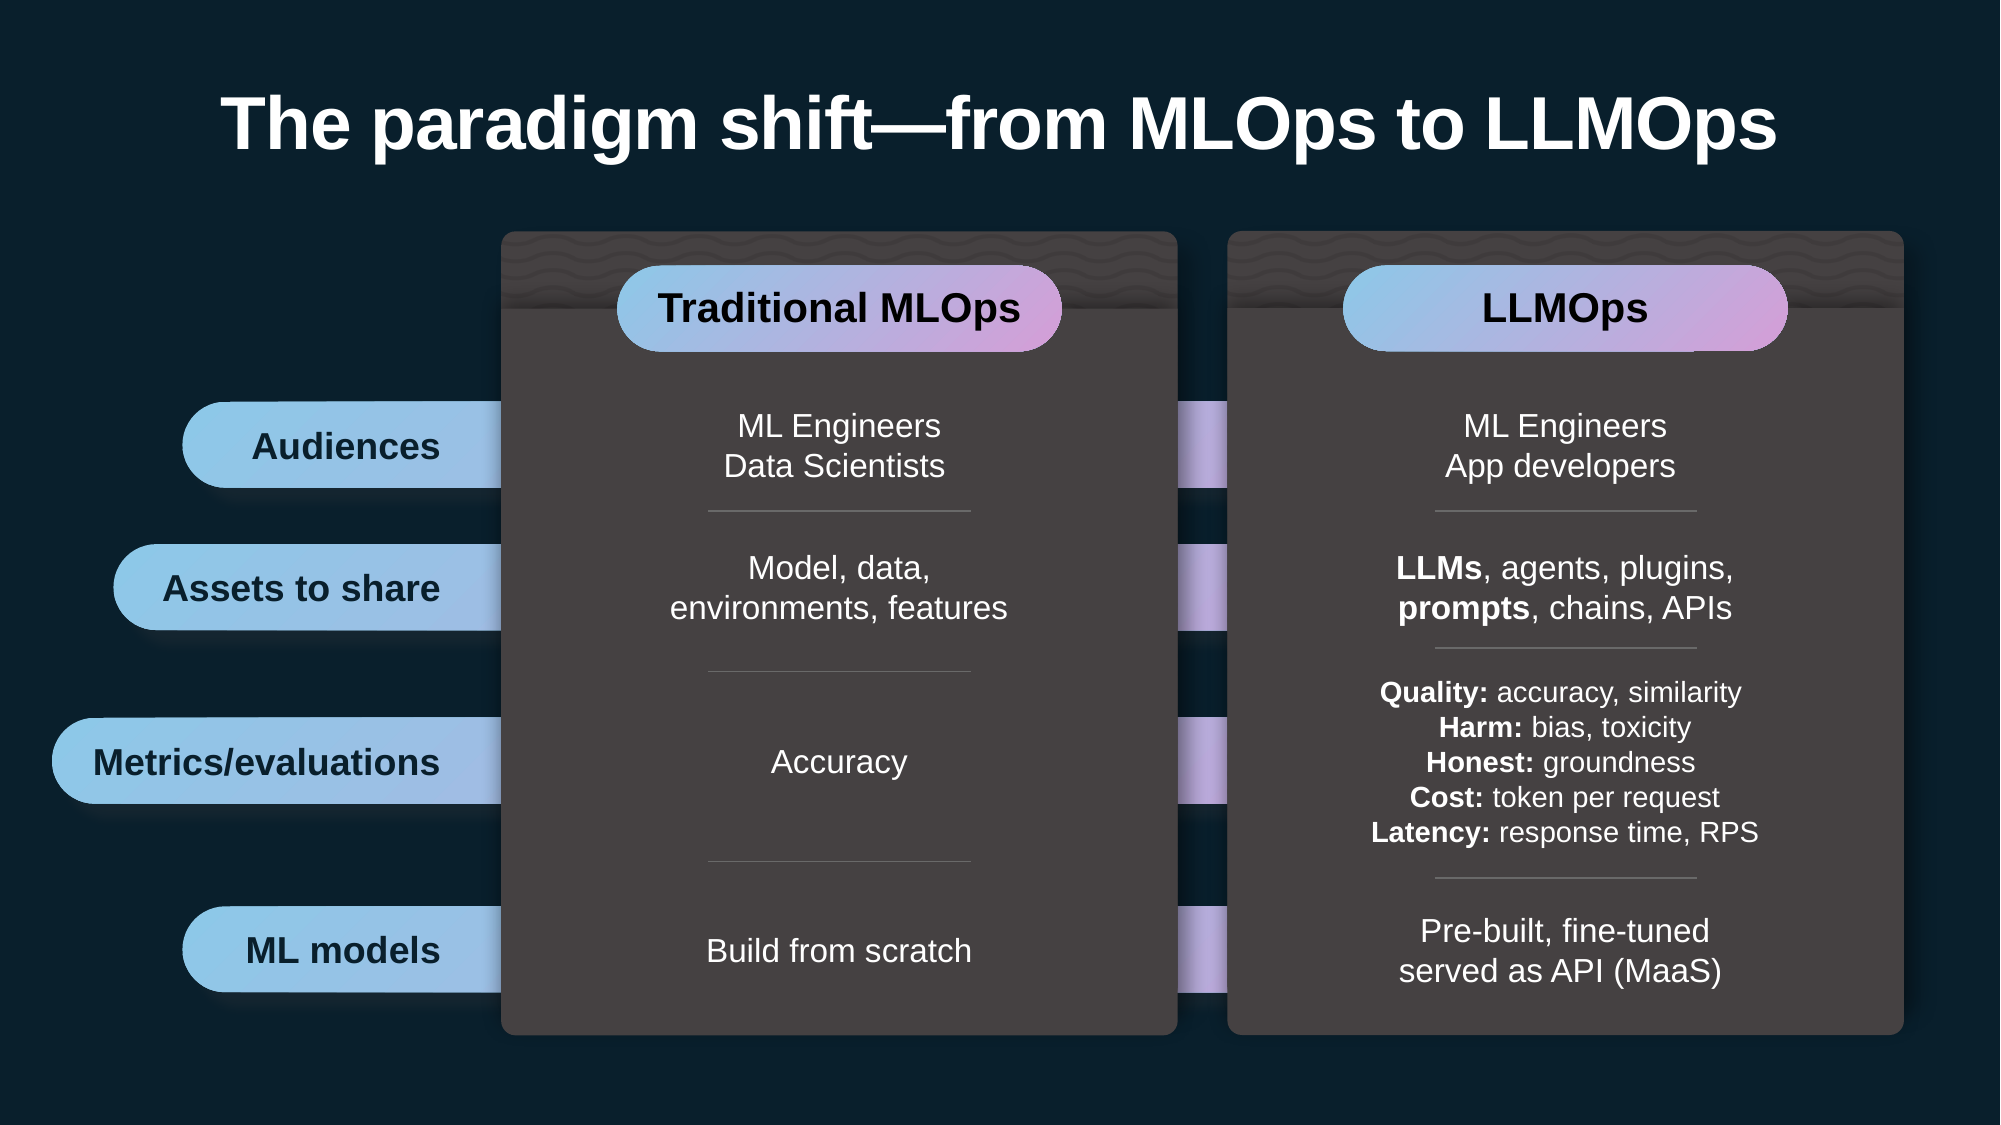

# The paradigm shift—from MLOps to LLMOps

ML Engineers
App developers
LLMs, agents, plugins, prompts, chains, APIs
Quality: accuracy, similarity
Harm: bias, toxicity
Honest: groundness
Cost: token per request
Latency: response time, RPS
Pre-built, fine-tuned
served as API (MaaS)

ML Engineers
Data Scientists
Model, data,
environments, features
Accuracy
Build from scratch
LLMOps
Traditional MLOps

Audiences

Assets to share

Metrics/evaluations

ML models